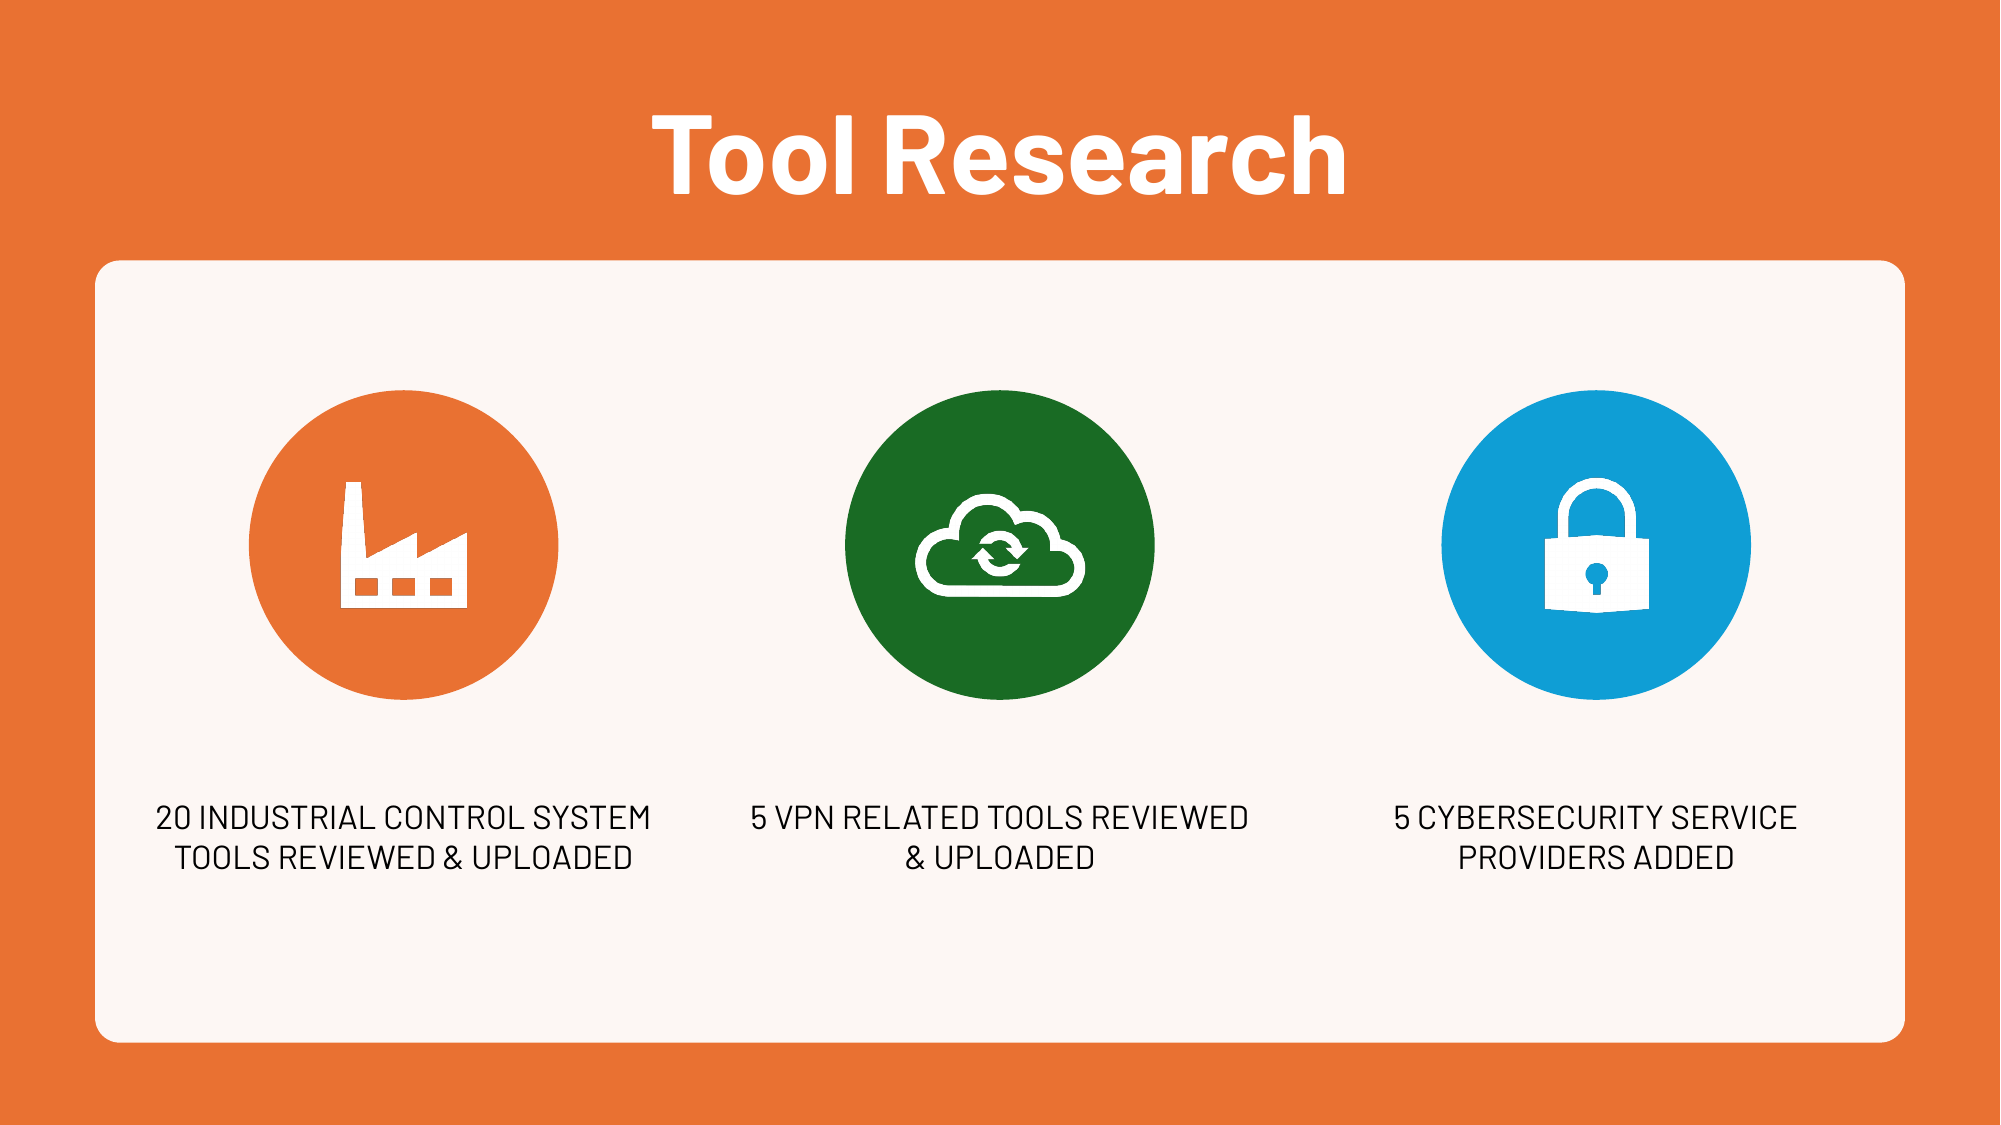

# Tool Research

20 Industrial Control System Tools reviewed & uploaded
5 VPN related tools reviewed & uploaded
5 Cybersecurity Service Providers added